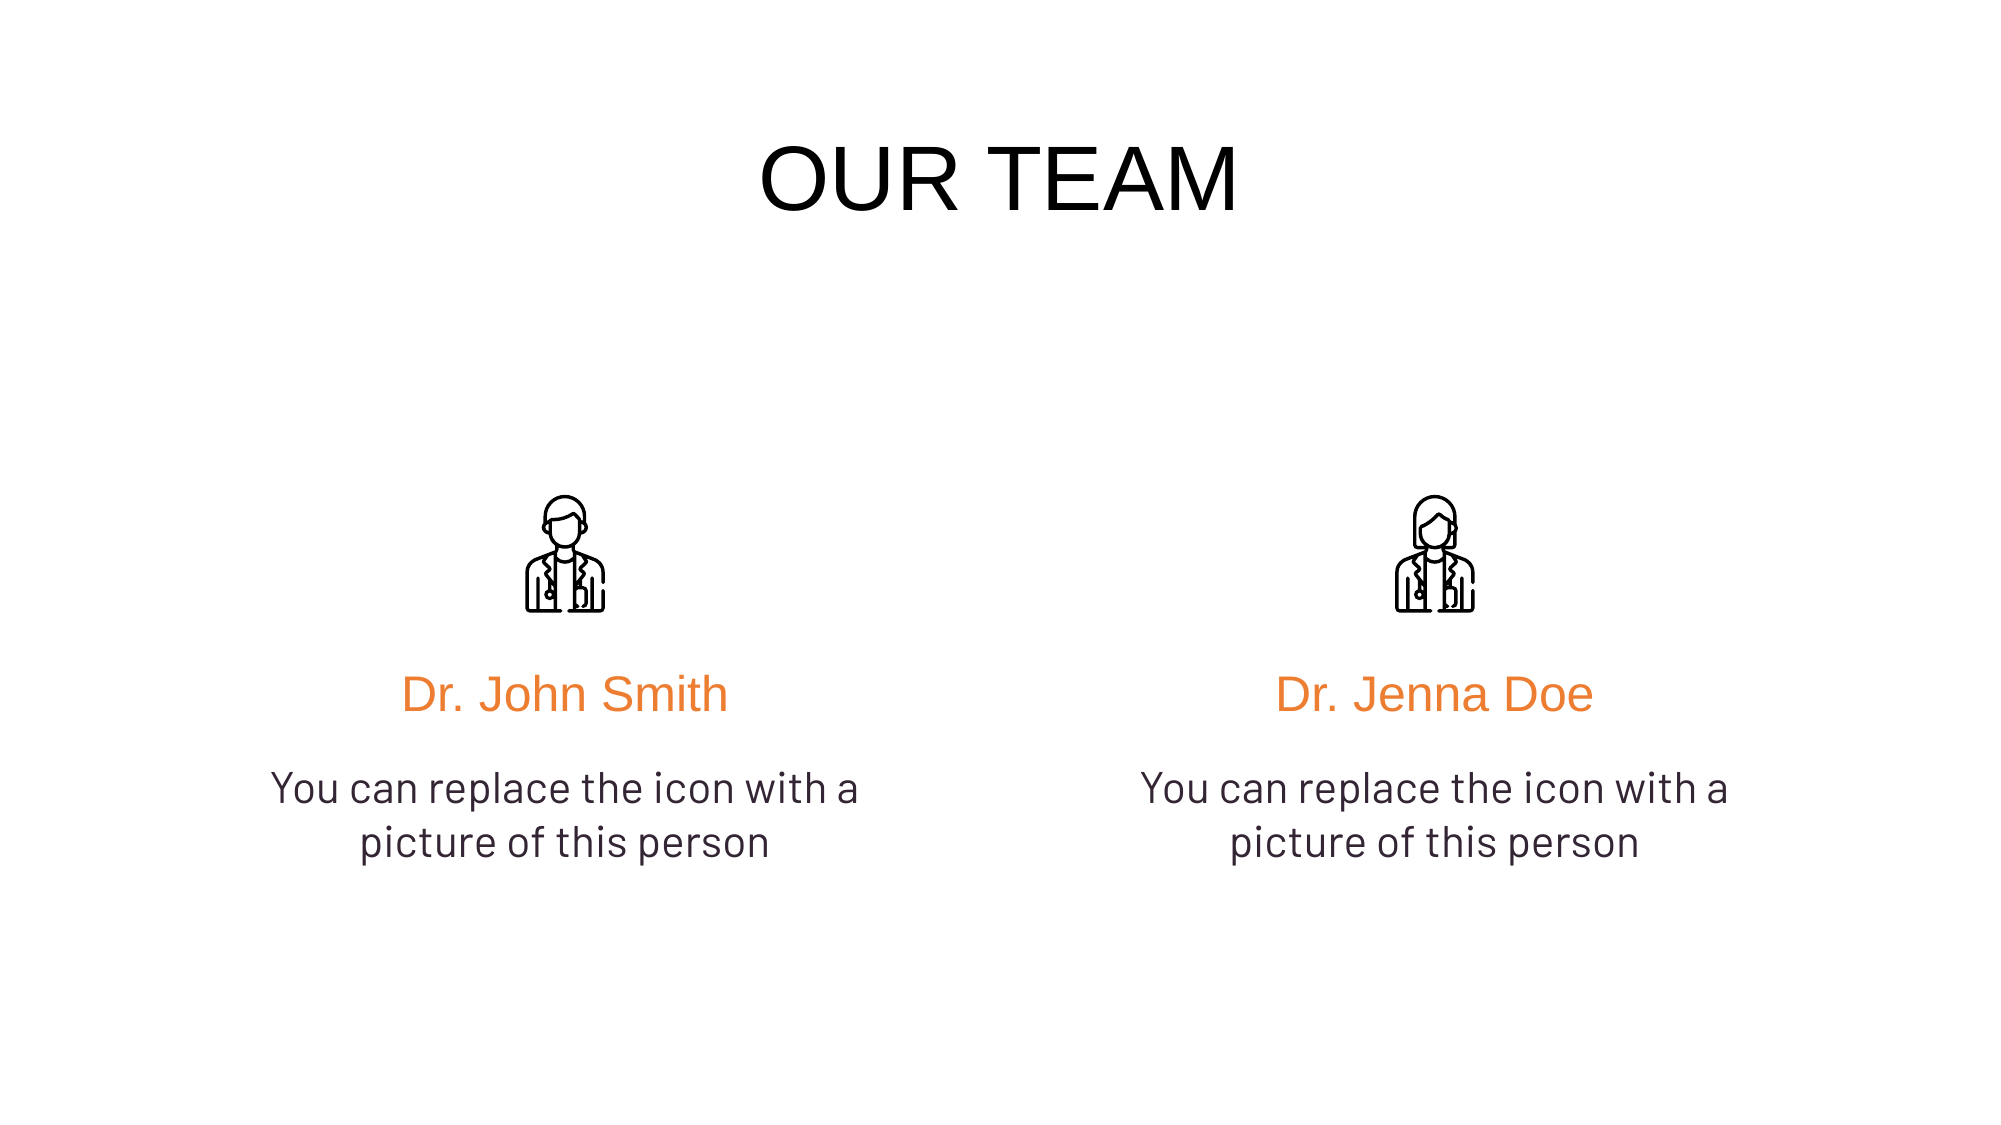

# OUR TEAM

Dr. John Smith
Dr. Jenna Doe
You can replace the icon with a picture of this person
You can replace the icon with a picture of this person